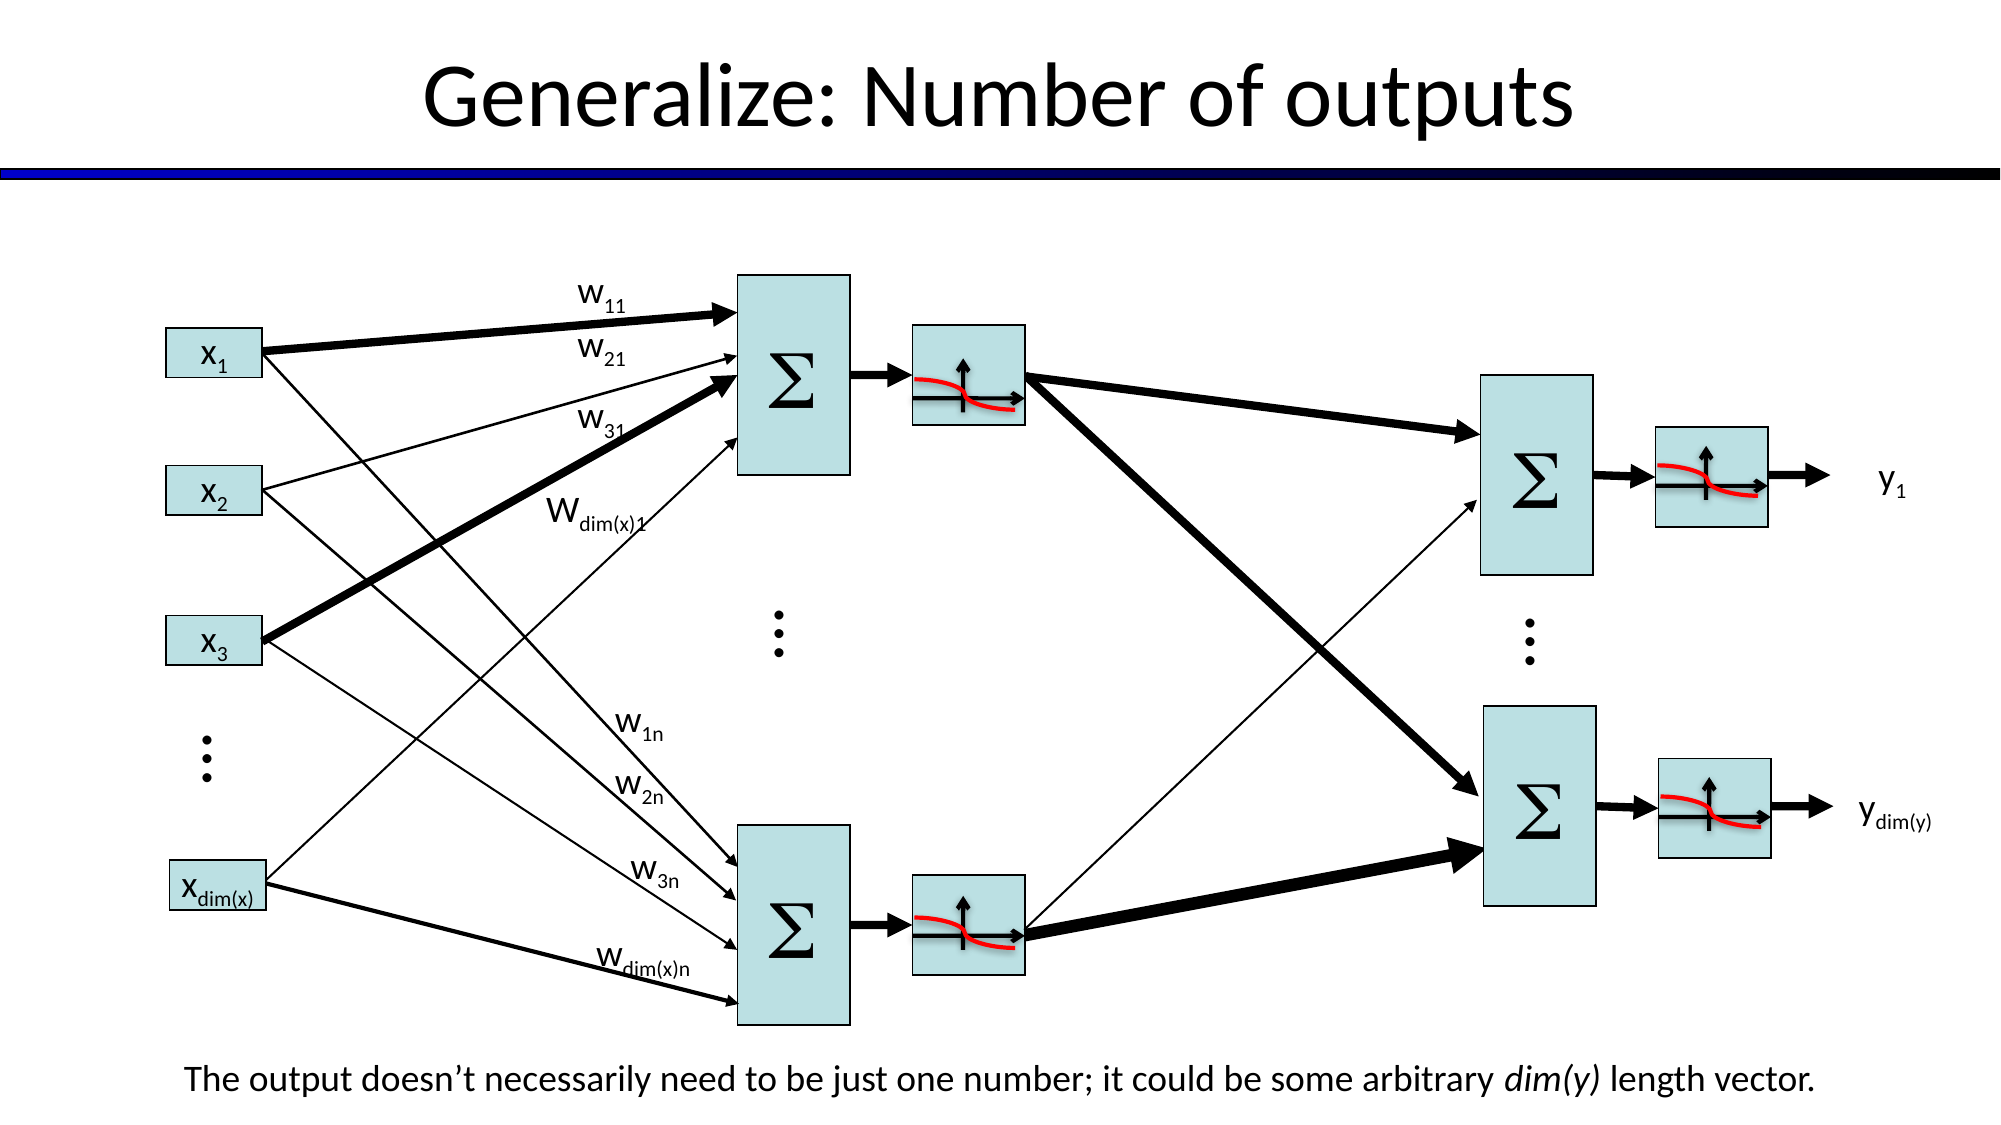

Generalize: Number of outputs
w11
Σ

w21
>0?

x1

Σ

w31

y1

x2

Wdim(x)1

…
…
x3

w1n
Σ
…
w2n

ydim(y)

Σ
w3n

xdim(x)
>0?

wdim(x)n

The output doesn’t necessarily need to be just one number; it could be some arbitrary dim(y) length vector.